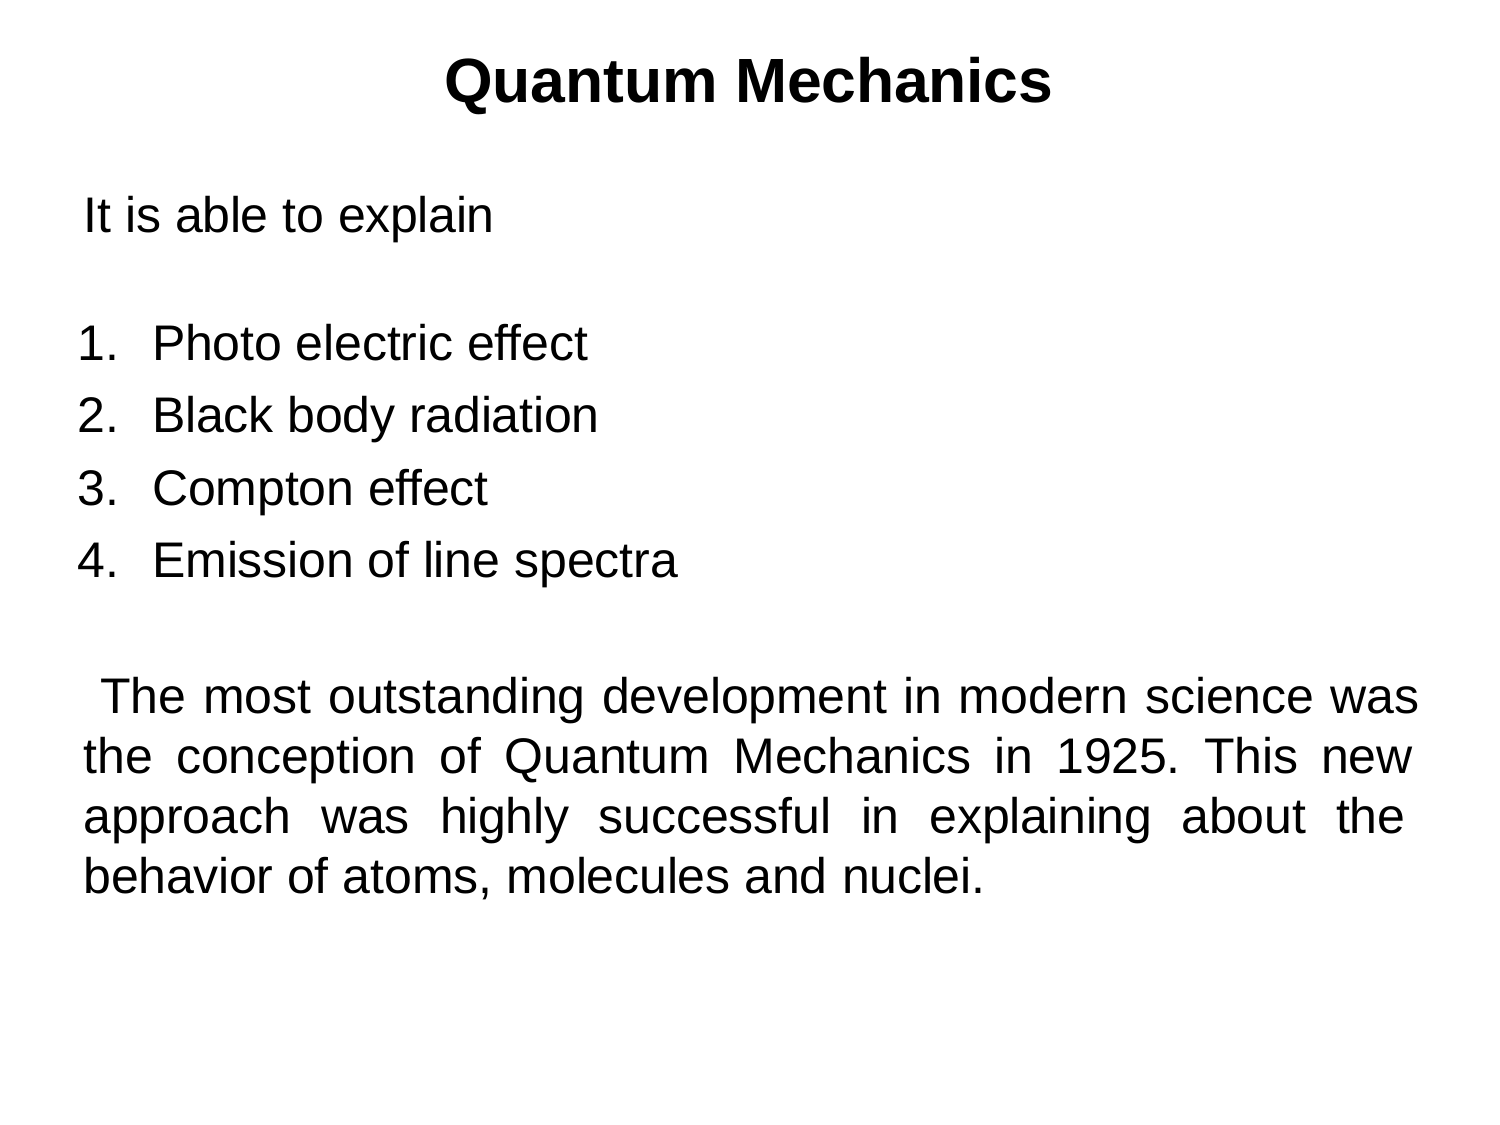

# Quantum Mechanics
It is able to explain

Photo electric effect
Black body radiation
Compton effect
Emission of line spectra

The most outstanding development in modern science was  the conception of Quantum Mechanics in 1925. This new  approach was highly successful in explaining about the  behavior of atoms, molecules and nuclei.